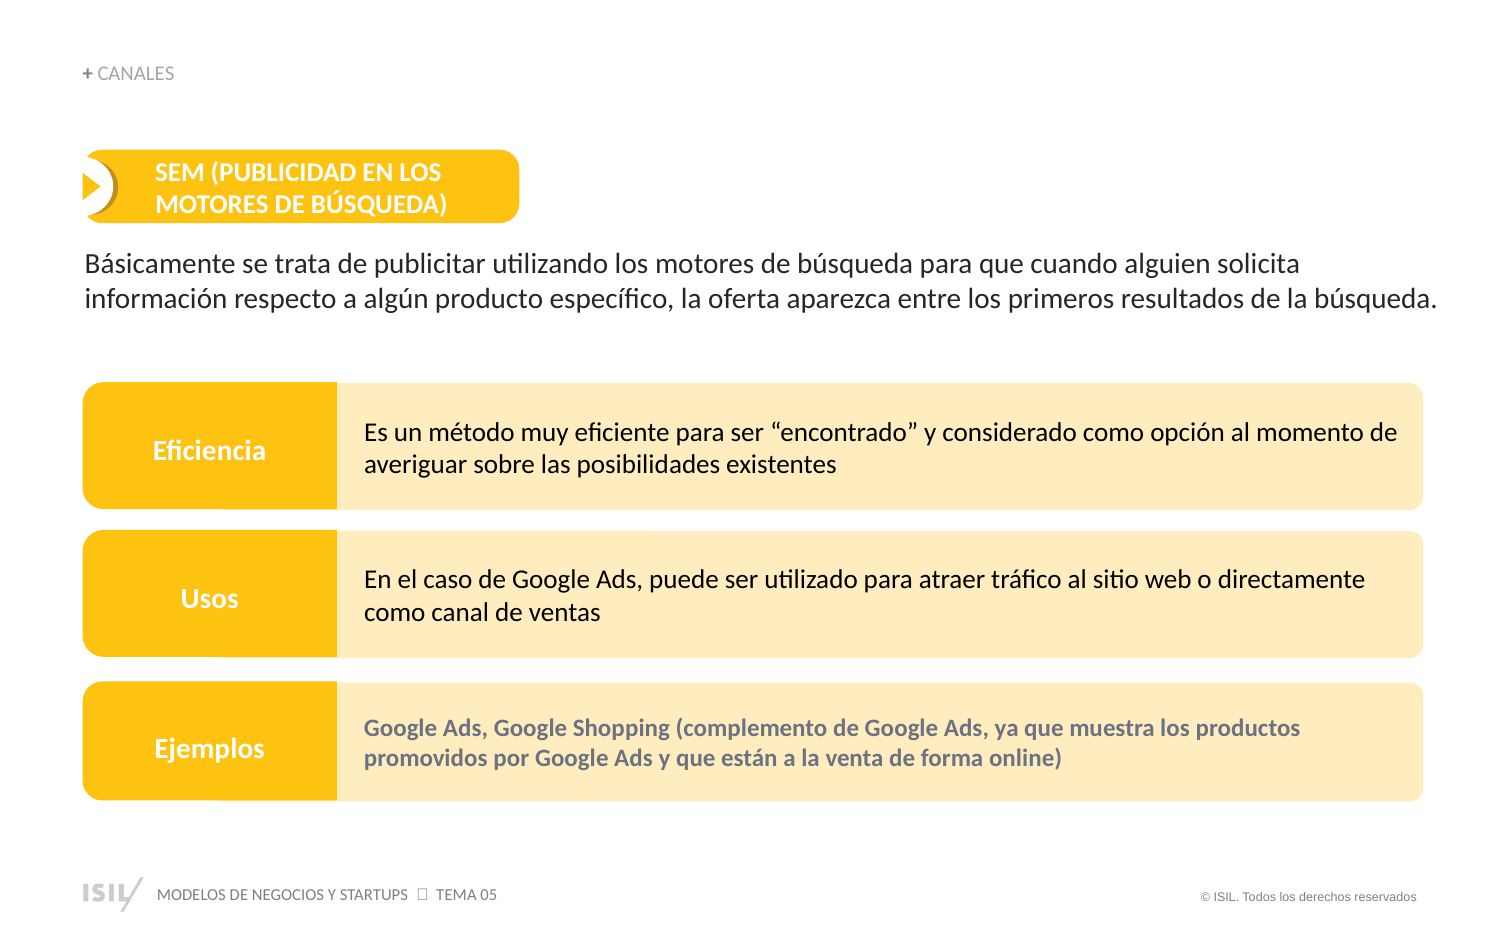

+ CANALES
SEM (PUBLICIDAD EN LOS
MOTORES DE BÚSQUEDA)

Básicamente se trata de publicitar utilizando los motores de búsqueda para que cuando alguien solicita información respecto a algún producto específico, la oferta aparezca entre los primeros resultados de la búsqueda.

Es un método muy eficiente para ser “encontrado” y considerado como opción al momento de averiguar sobre las posibilidades existentes
Eficiencia

En el caso de Google Ads, puede ser utilizado para atraer tráfico al sitio web o directamente como canal de ventas
Usos

Google Ads, Google Shopping (complemento de Google Ads, ya que muestra los productos promovidos por Google Ads y que están a la venta de forma online)
Ejemplos